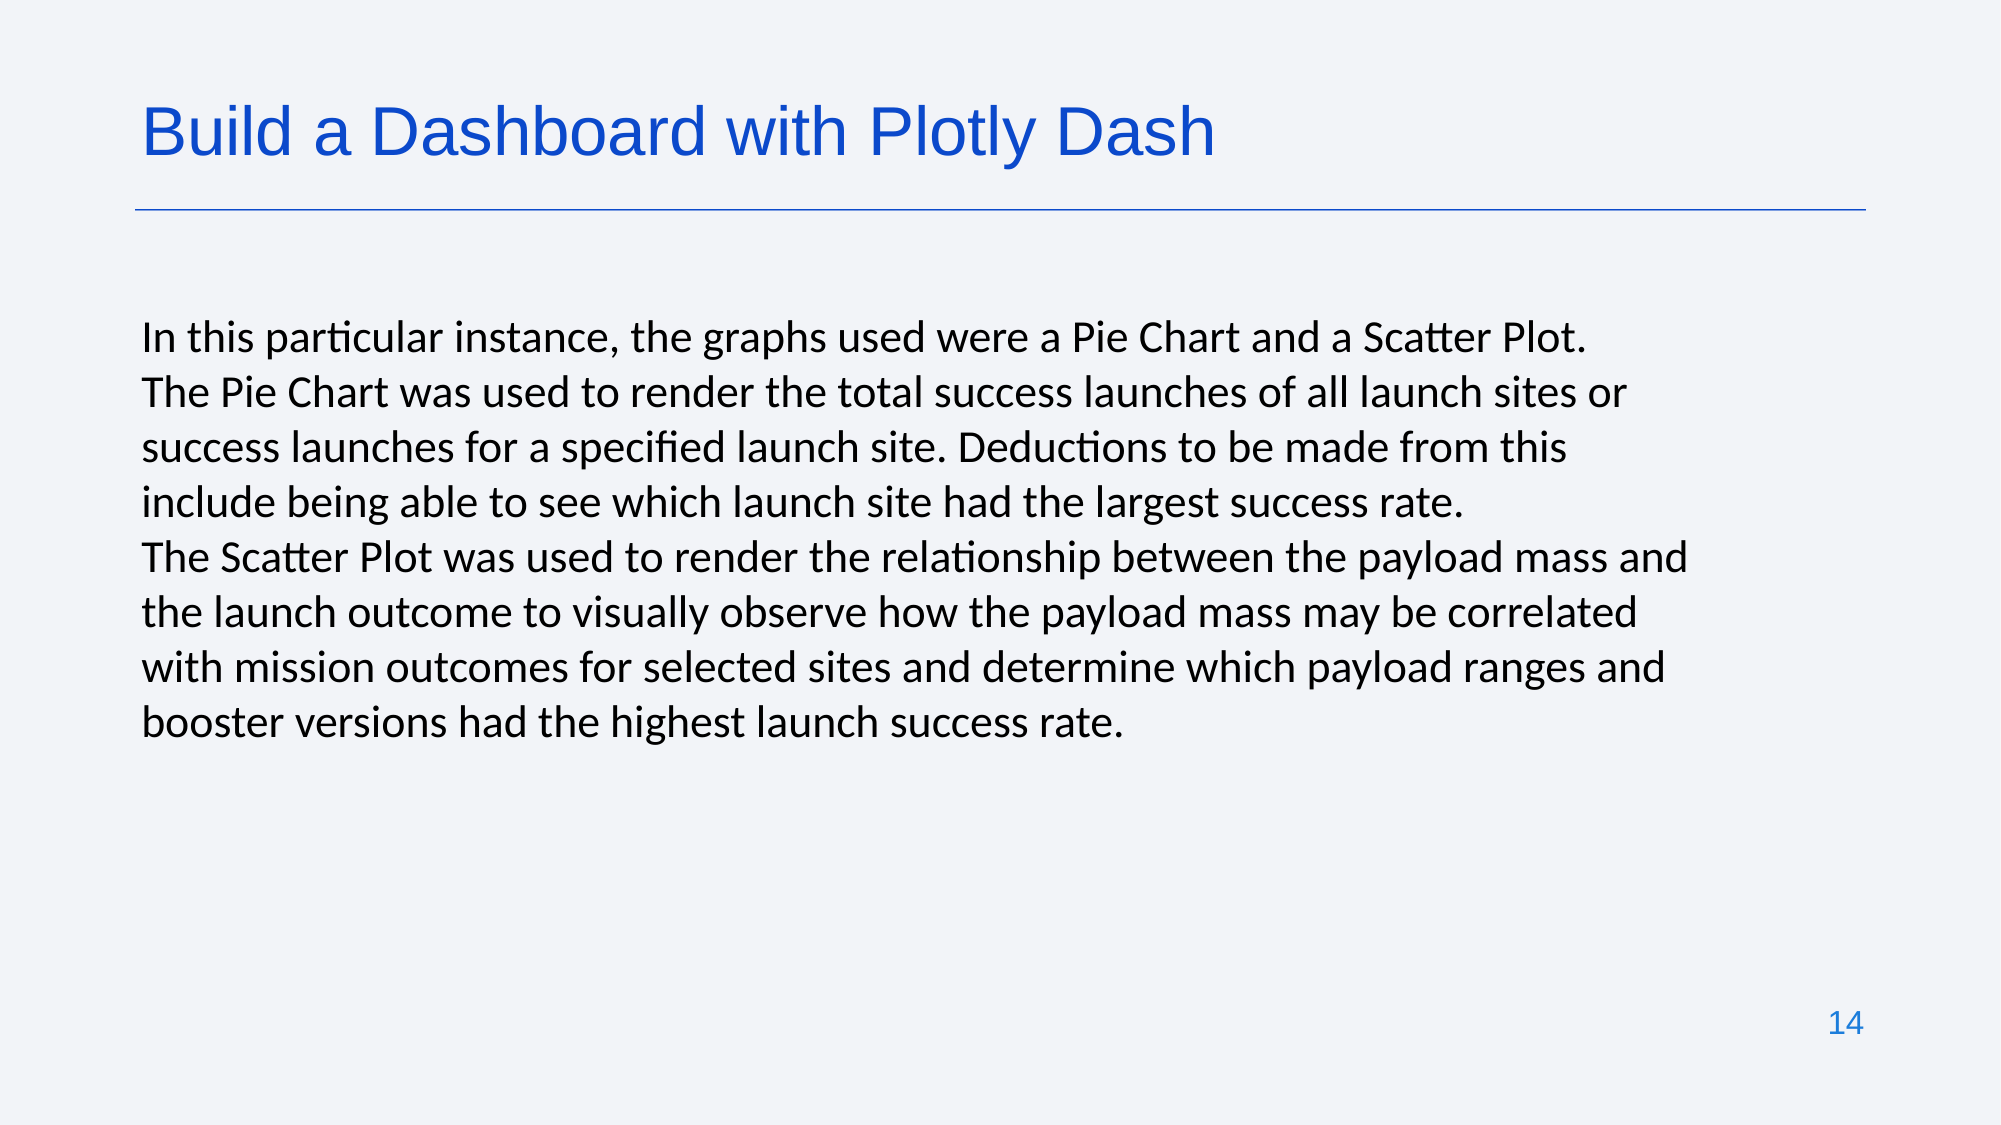

Build a Dashboard with Plotly Dash
In this particular instance, the graphs used were a Pie Chart and a Scatter Plot.
The Pie Chart was used to render the total success launches of all launch sites or success launches for a specified launch site. Deductions to be made from this include being able to see which launch site had the largest success rate.
The Scatter Plot was used to render the relationship between the payload mass and the launch outcome to visually observe how the payload mass may be correlated with mission outcomes for selected sites and determine which payload ranges and booster versions had the highest launch success rate.

14